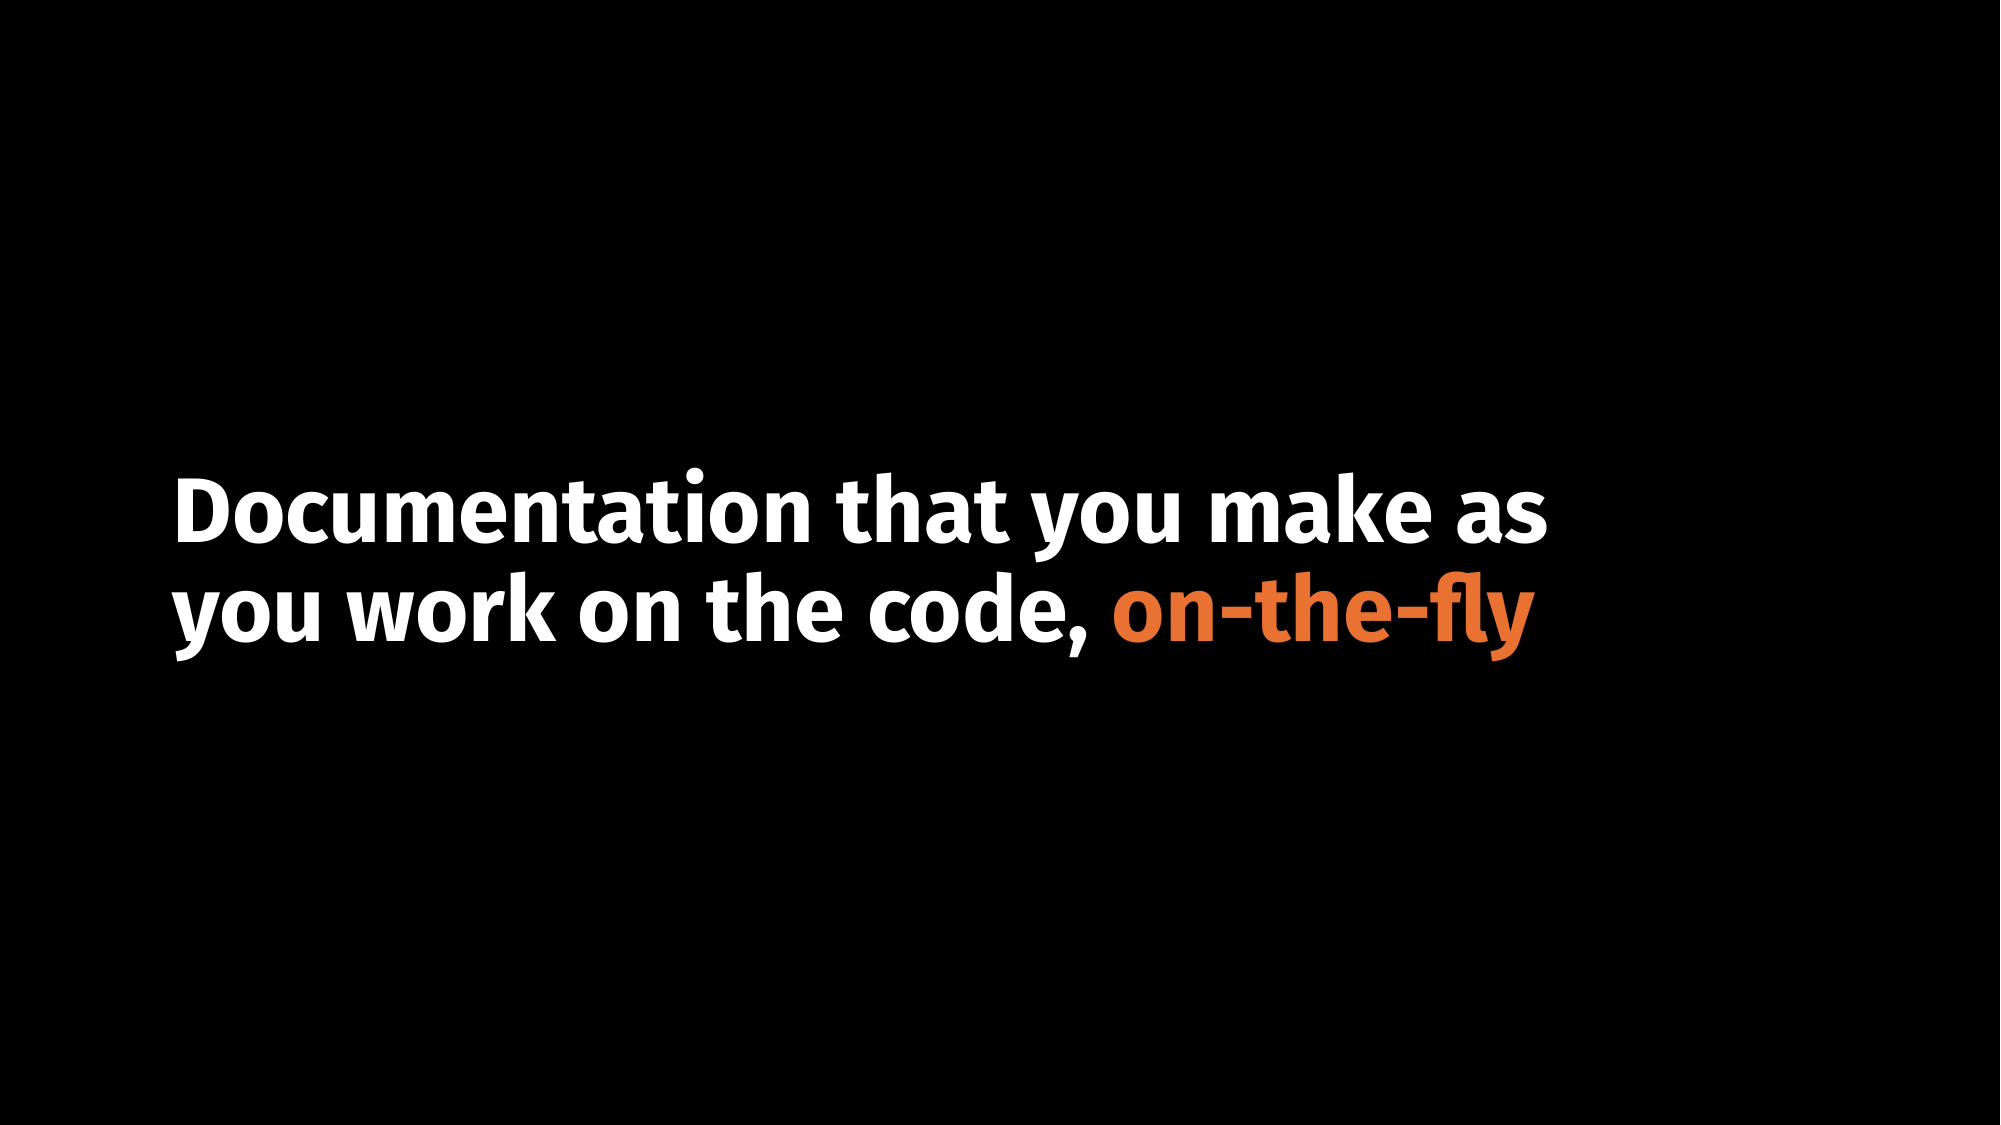

# Documentation that you make as you work on the code, on-the-fly